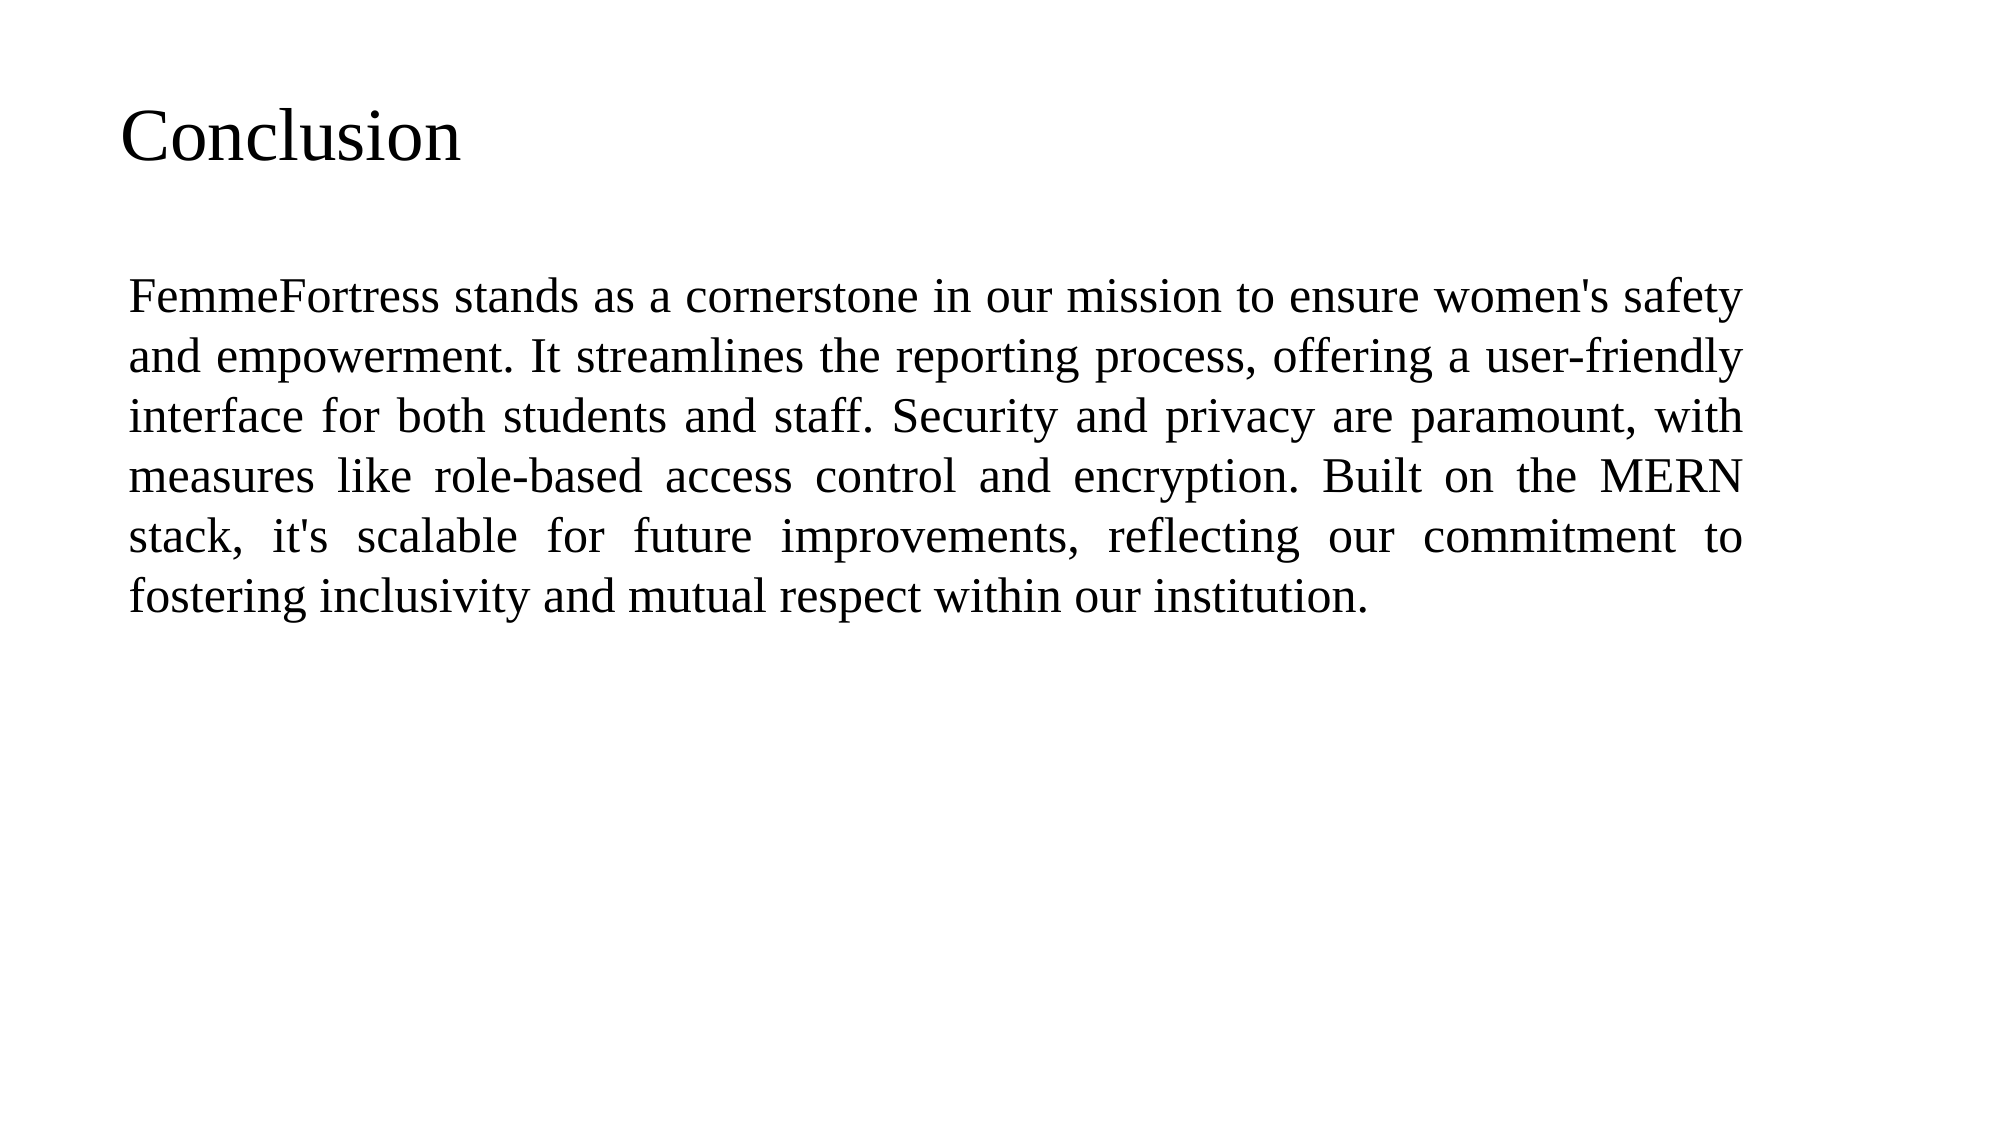

Conclusion
FemmeFortress stands as a cornerstone in our mission to ensure women's safety and empowerment. It streamlines the reporting process, offering a user-friendly interface for both students and staff. Security and privacy are paramount, with measures like role-based access control and encryption. Built on the MERN stack, it's scalable for future improvements, reflecting our commitment to fostering inclusivity and mutual respect within our institution.